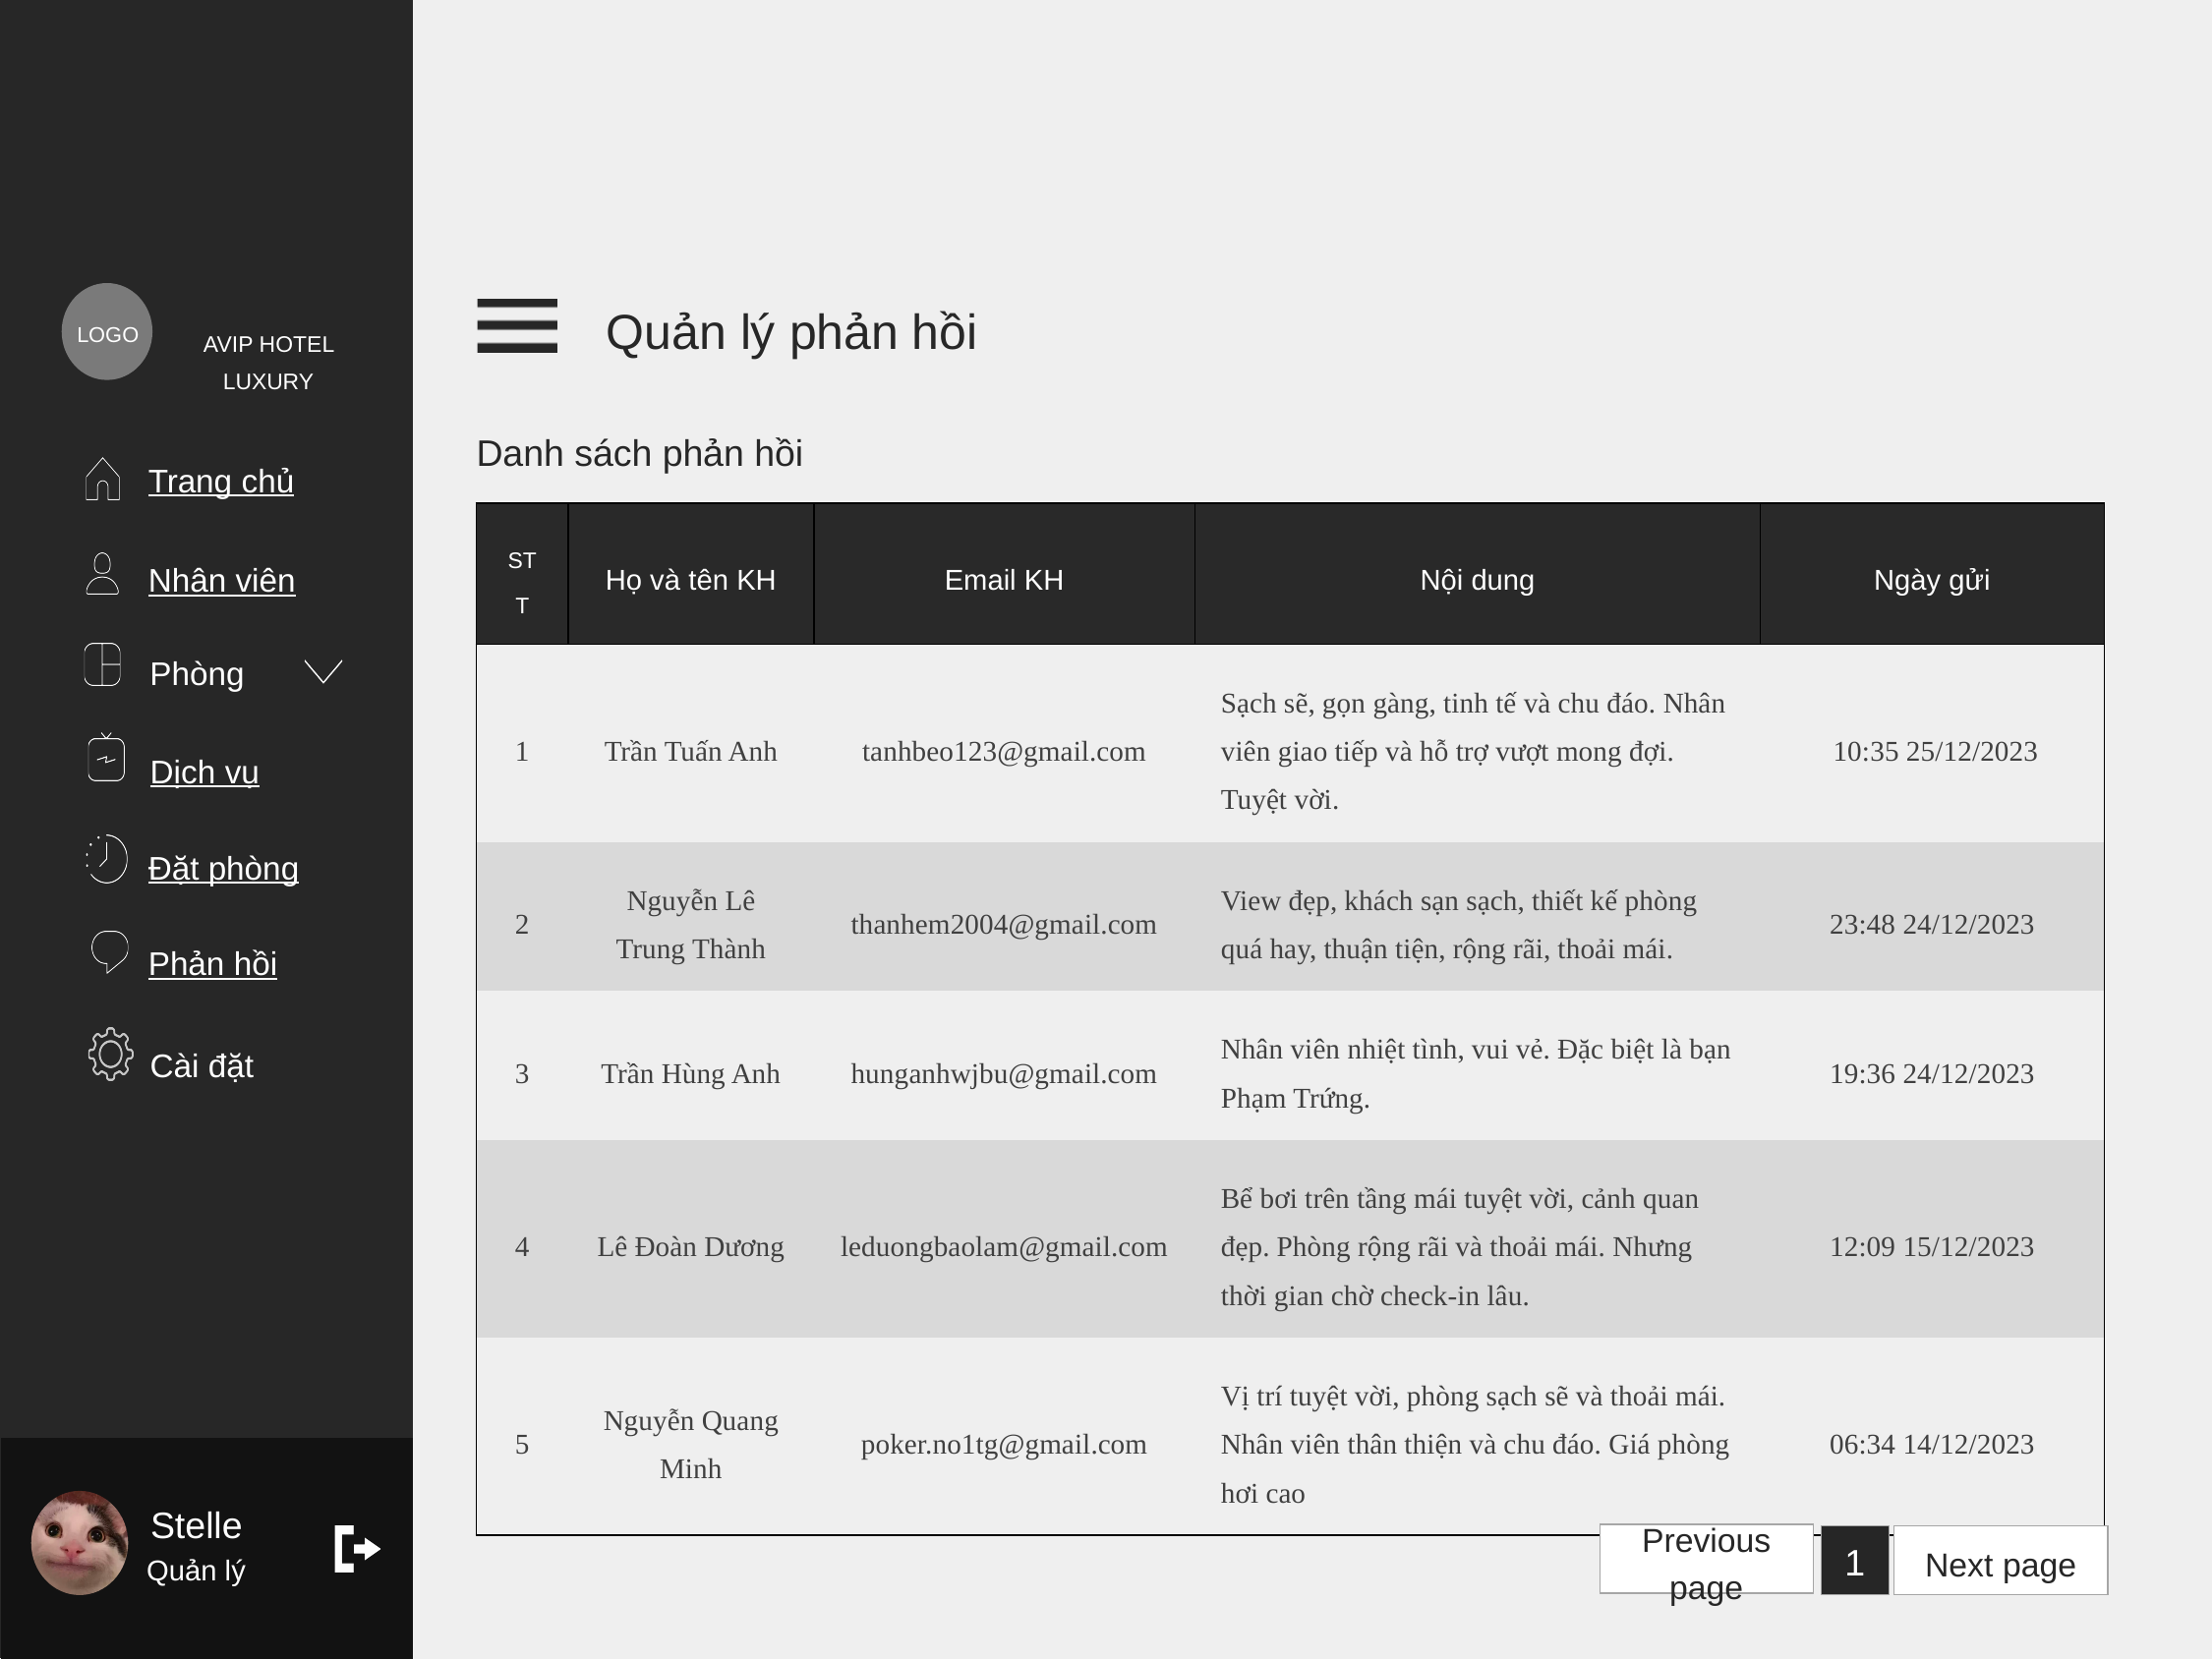

LOGO
Quản lý phản hồi

AVIP HOTEL LUXURY
Danh sách phản hồi
Trang chủ

| STT | Họ và tên KH | Email KH | Nội dung | Ngày gửi |
| --- | --- | --- | --- | --- |
| 1 | Trần Tuấn Anh | tanhbeo123@gmail.com | Sạch sẽ, gọn gàng, tinh tế và chu đáo. Nhân viên giao tiếp và hỗ trợ vượt mong đợi. Tuyệt vời. | 10:35 25/12/2023 |
| 2 | Nguyễn Lê Trung Thành | thanhem2004@gmail.com | View đẹp, khách sạn sạch, thiết kế phòng quá hay, thuận tiện, rộng rãi, thoải mái. | 23:48 24/12/2023 |
| 3 | Trần Hùng Anh | hunganhwjbu@gmail.com | Nhân viên nhiệt tình, vui vẻ. Đặc biệt là bạn Phạm Trứng. | 19:36 24/12/2023 |
| 4 | Lê Đoàn Dương | leduongbaolam@gmail.com | Bể bơi trên tầng mái tuyệt vời, cảnh quan đẹp. Phòng rộng rãi và thoải mái. Nhưng thời gian chờ check-in lâu. | 12:09 15/12/2023 |
| 5 | Nguyễn Quang Minh | poker.no1tg@gmail.com | Vị trí tuyệt vời, phòng sạch sẽ và thoải mái. Nhân viên thân thiện và chu đáo. Giá phòng hơi cao | 06:34 14/12/2023 |
Nhân viên

Phòng

Loại phòng

Dịch vụ
Danh sách phòng
Đặt phòng

Phản hồi

Cài đặt

Stelle

Previous page

Next page

1
Quản lý